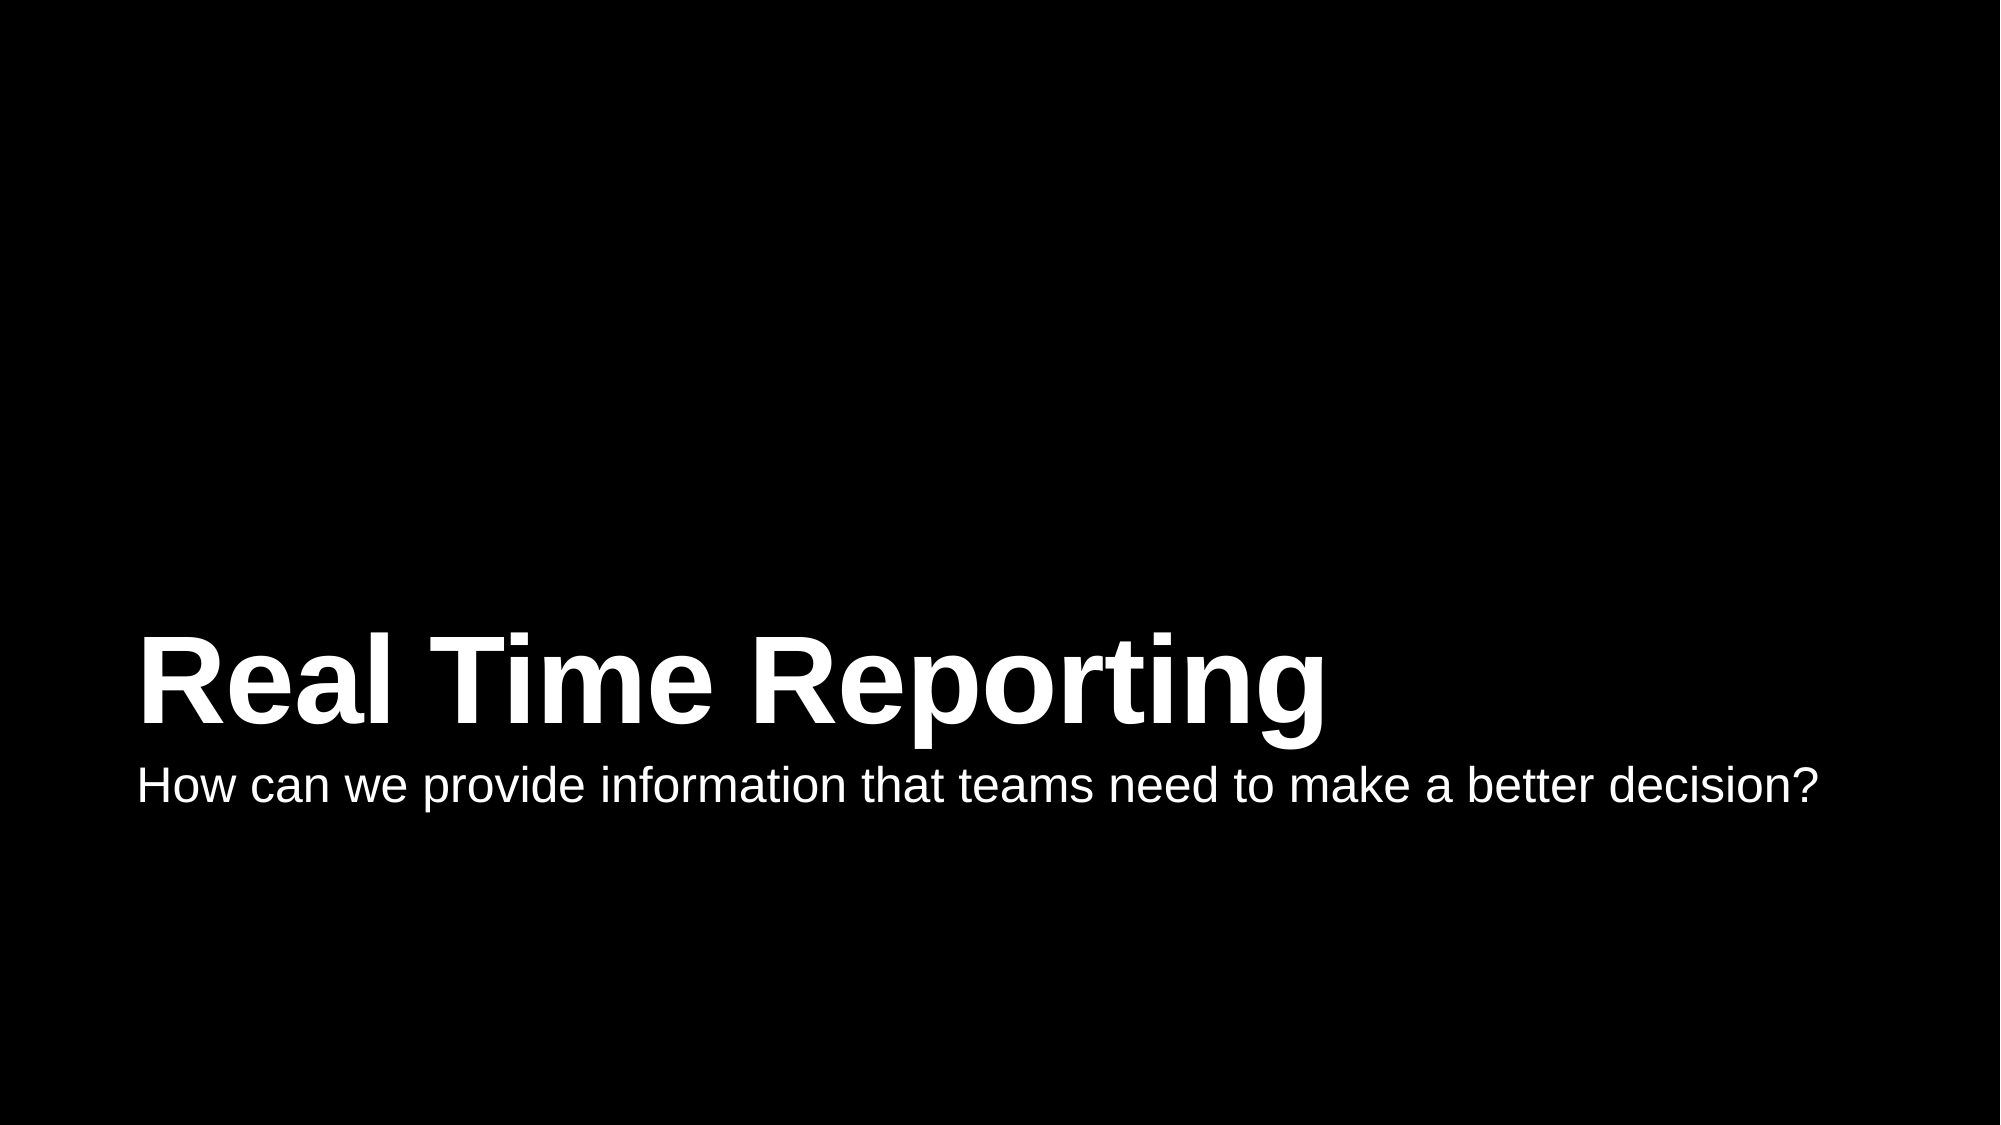

# Real Time Reporting
How can we provide information that teams need to make a better decision?